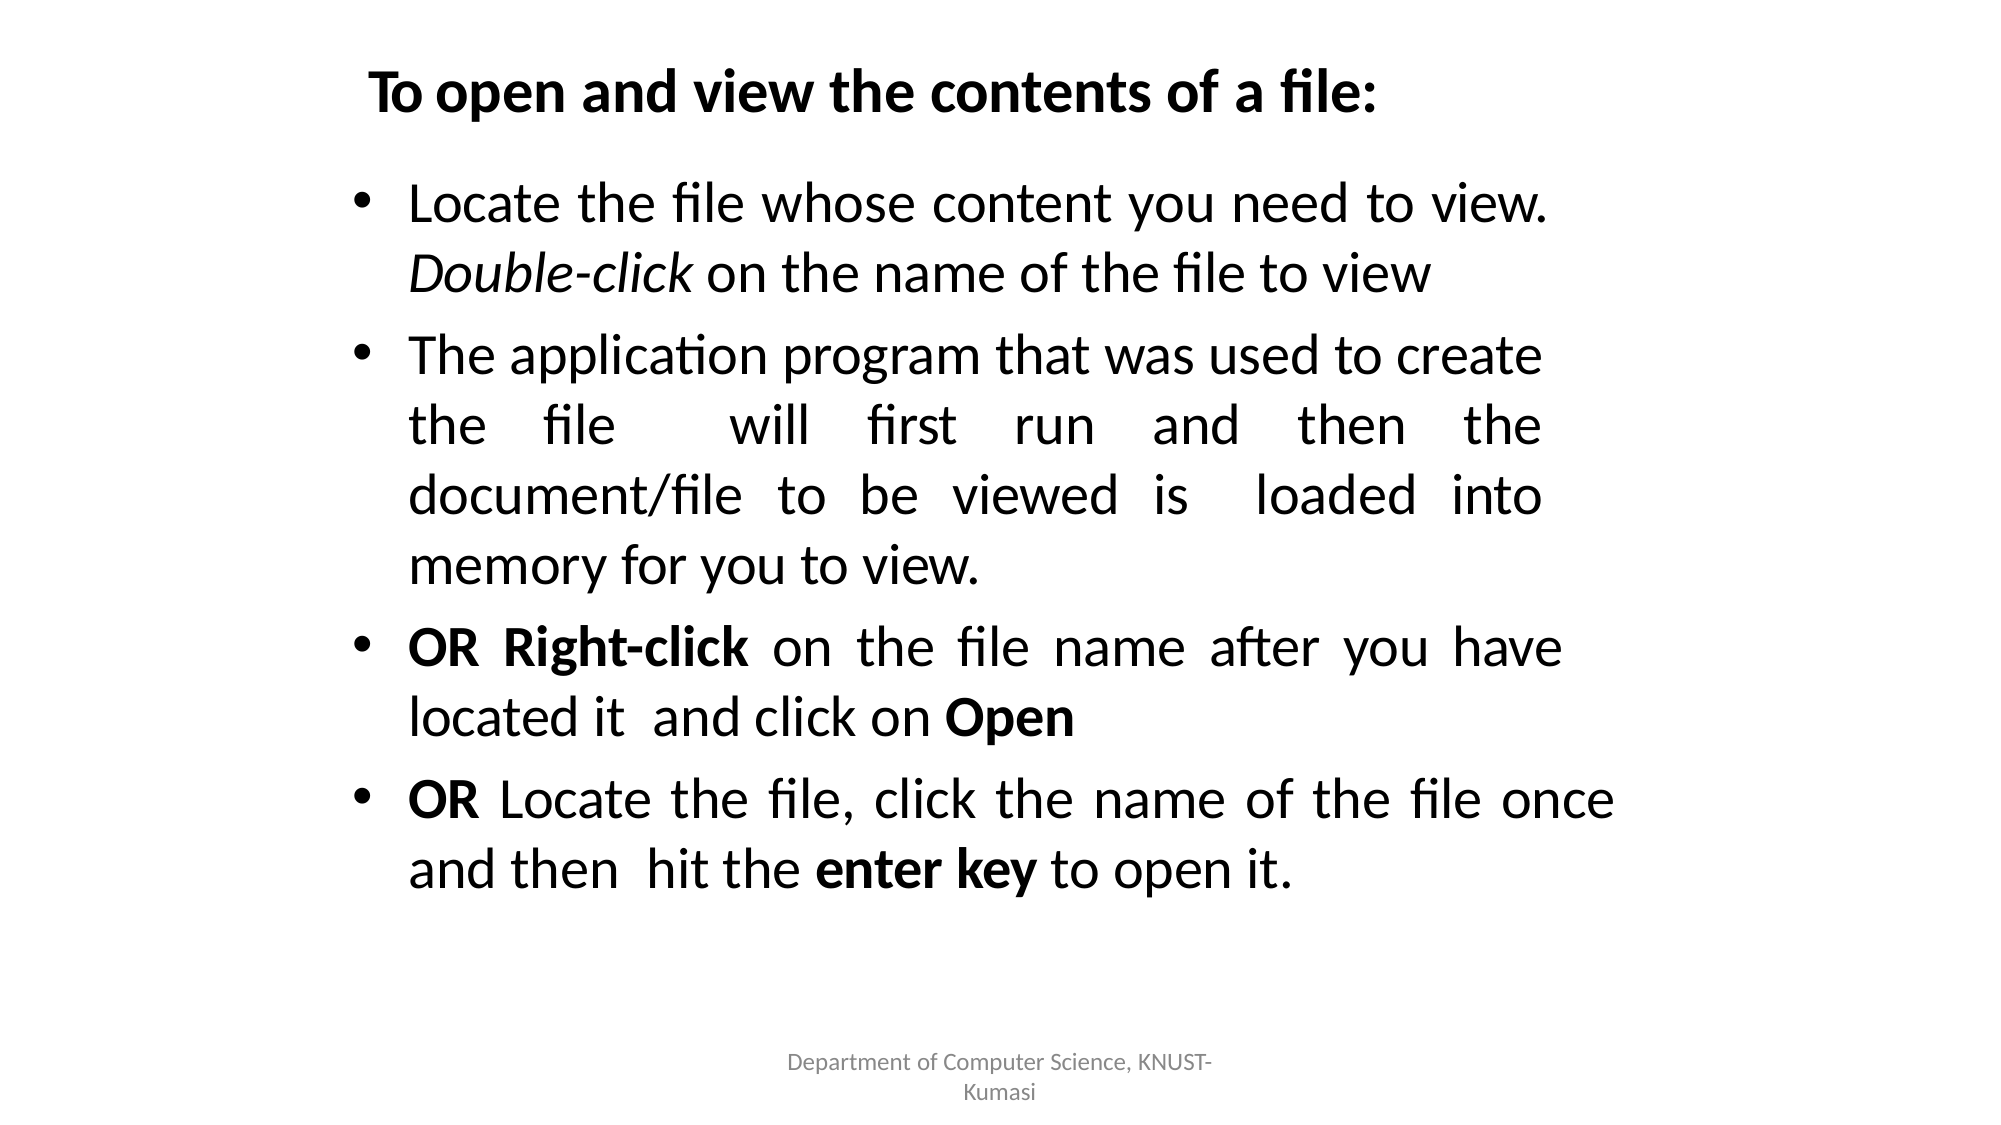

# To open and view the contents of a file:
Locate the file whose content you need to view. Double-click on the name of the file to view
The application program that was used to create the file  will first run and then the document/file to be viewed is  loaded into memory for you to view.
OR Right-click on the file name after you have located it  and click on Open
OR Locate the file, click the name of the file once and then  hit the enter key to open it.
Department of Computer Science, KNUST-
Kumasi